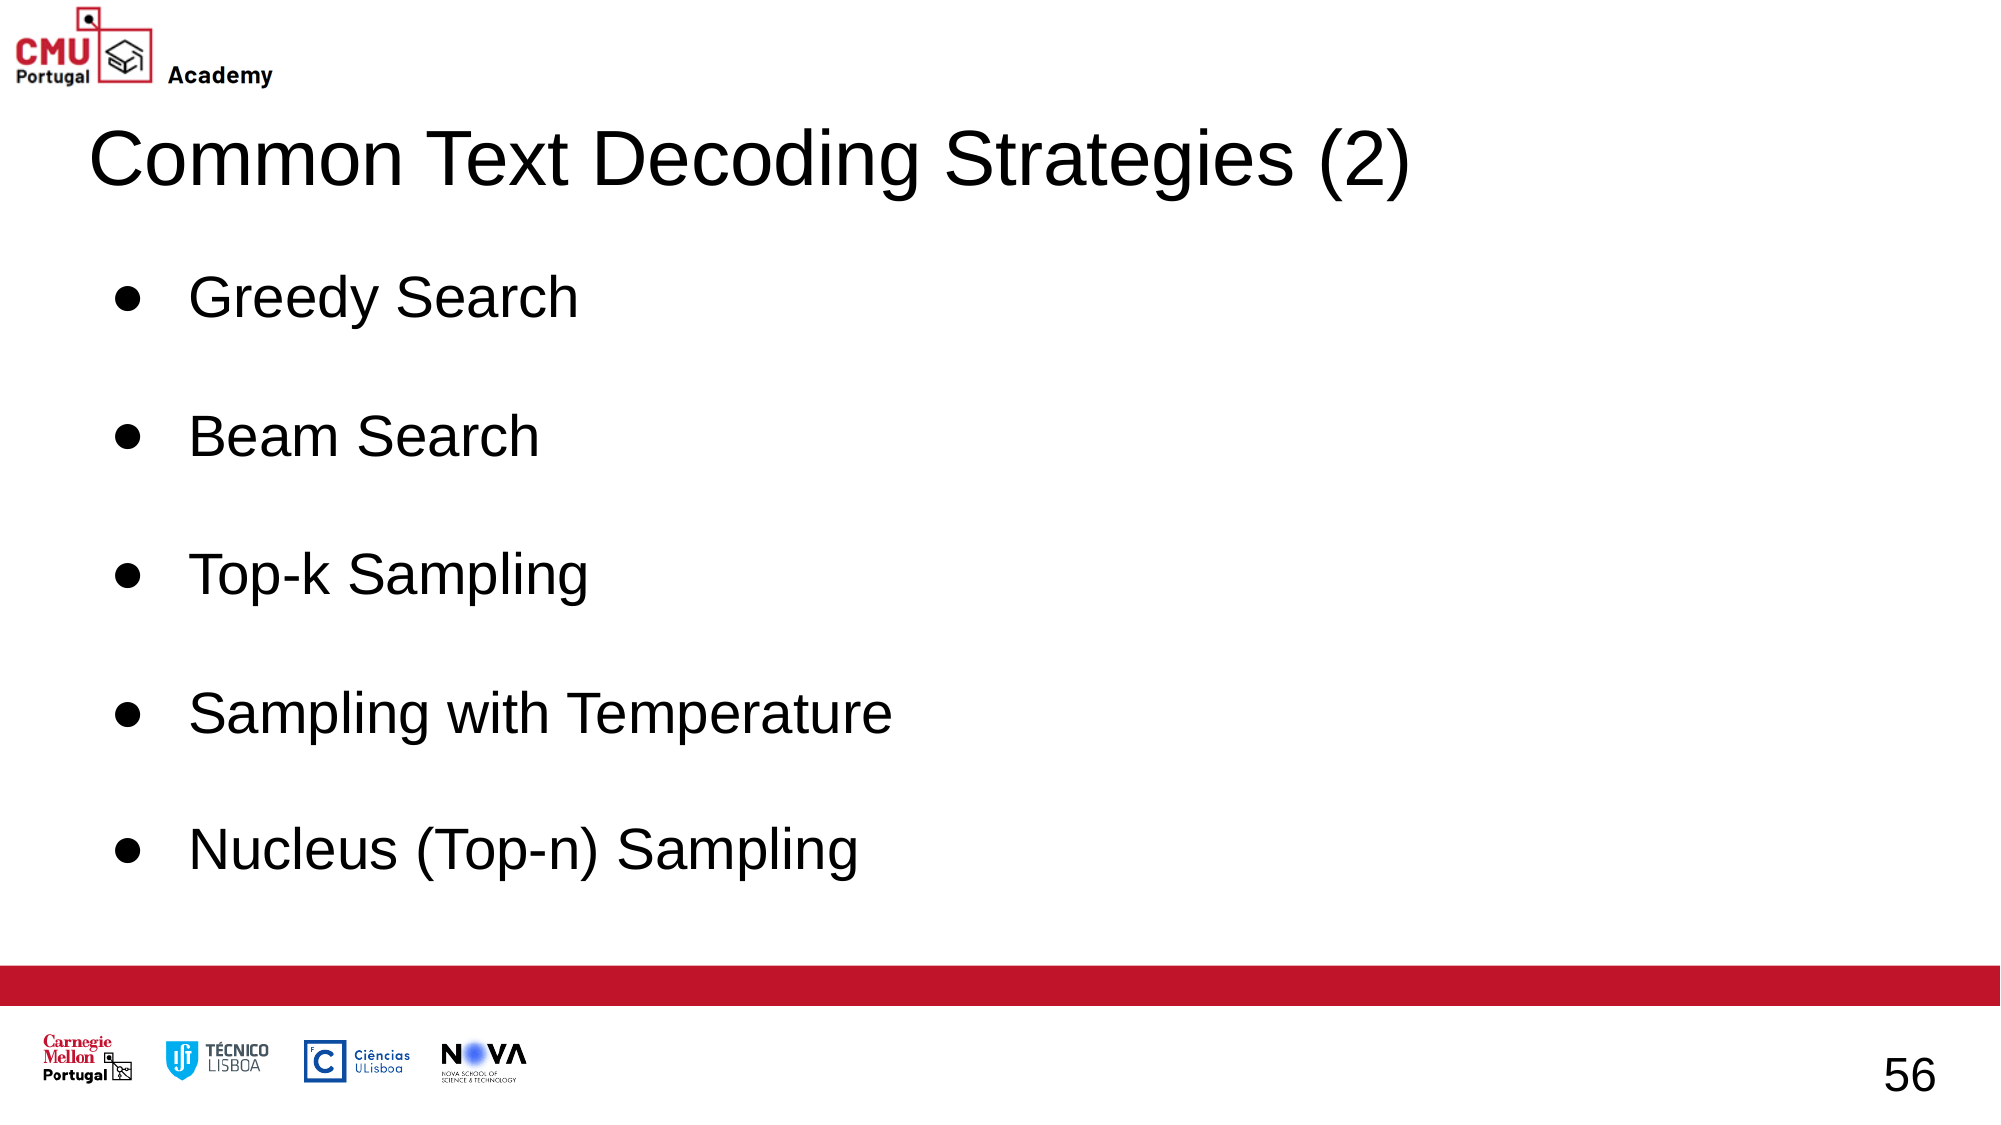

# Common Text Decoding Strategies (2)
Greedy Search

Beam Search

Top-k Sampling

Sampling with Temperature

Nucleus (Top-n) Sampling
56